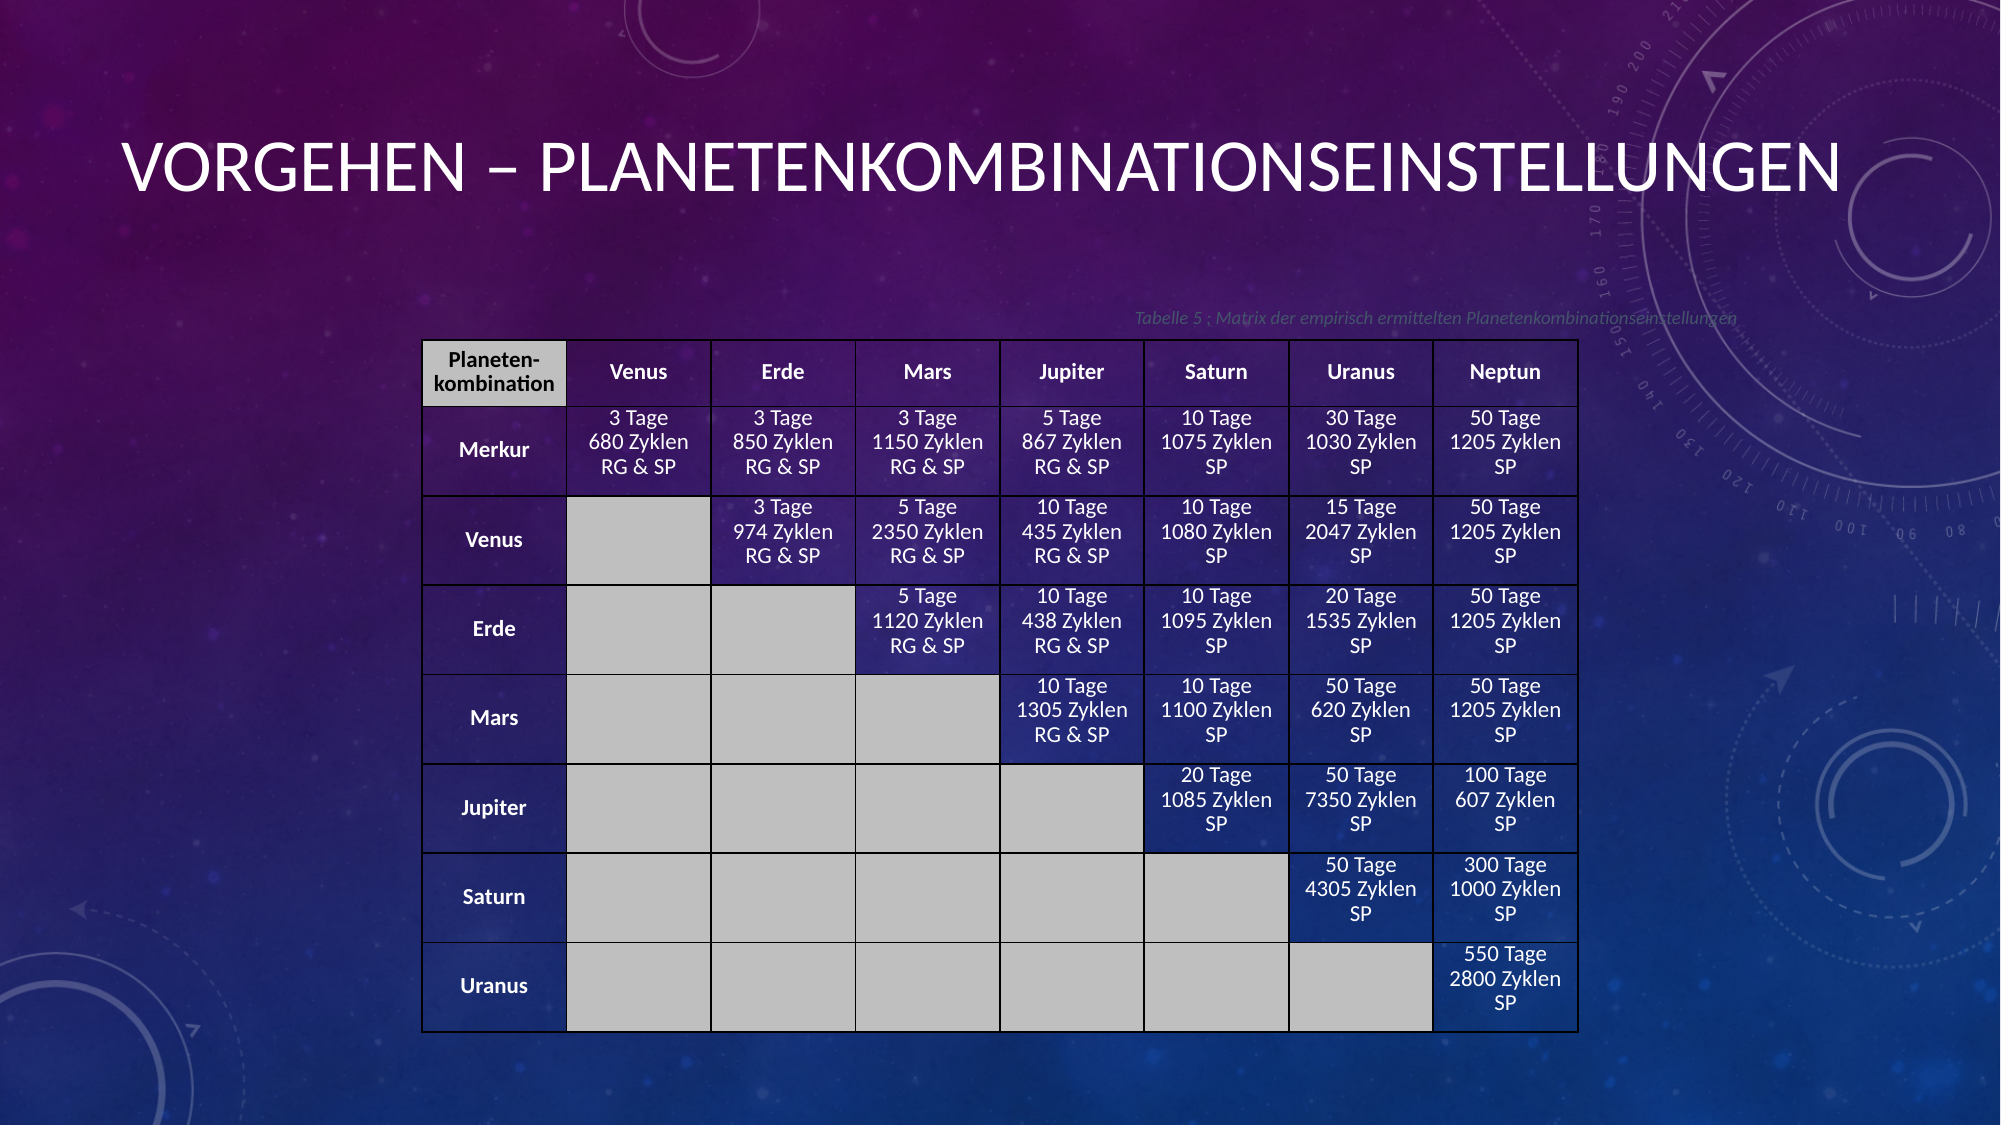

# Vorgehen – Planetenkombinationseinstellungen
Tabelle 5 ; Matrix der empirisch ermittelten Planetenkombinationseinstellungen

| Planeten-kombination | Venus | Erde | Mars | Jupiter | Saturn | Uranus | Neptun |
| --- | --- | --- | --- | --- | --- | --- | --- |
| Merkur | 3 Tage 680 Zyklen RG & SP | 3 Tage 850 Zyklen RG & SP | 3 Tage 1150 Zyklen RG & SP | 5 Tage 867 Zyklen RG & SP | 10 Tage 1075 Zyklen SP | 30 Tage 1030 Zyklen SP | 50 Tage 1205 Zyklen SP |
| Venus |  | 3 Tage 974 Zyklen RG & SP | 5 Tage 2350 Zyklen RG & SP | 10 Tage 435 Zyklen RG & SP | 10 Tage 1080 Zyklen SP | 15 Tage 2047 Zyklen SP | 50 Tage 1205 Zyklen SP |
| Erde |  |  | 5 Tage 1120 Zyklen RG & SP | 10 Tage 438 Zyklen RG & SP | 10 Tage 1095 Zyklen SP | 20 Tage 1535 Zyklen SP | 50 Tage 1205 Zyklen SP |
| Mars |  |  |  | 10 Tage 1305 Zyklen RG & SP | 10 Tage 1100 Zyklen SP | 50 Tage 620 Zyklen SP | 50 Tage 1205 Zyklen SP |
| Jupiter |  |  |  |  | 20 Tage 1085 Zyklen SP | 50 Tage 7350 Zyklen SP | 100 Tage 607 Zyklen SP |
| Saturn |  |  |  |  |  | 50 Tage 4305 Zyklen SP | 300 Tage 1000 Zyklen SP |
| Uranus |  |  |  |  |  |  | 550 Tage 2800 Zyklen SP |